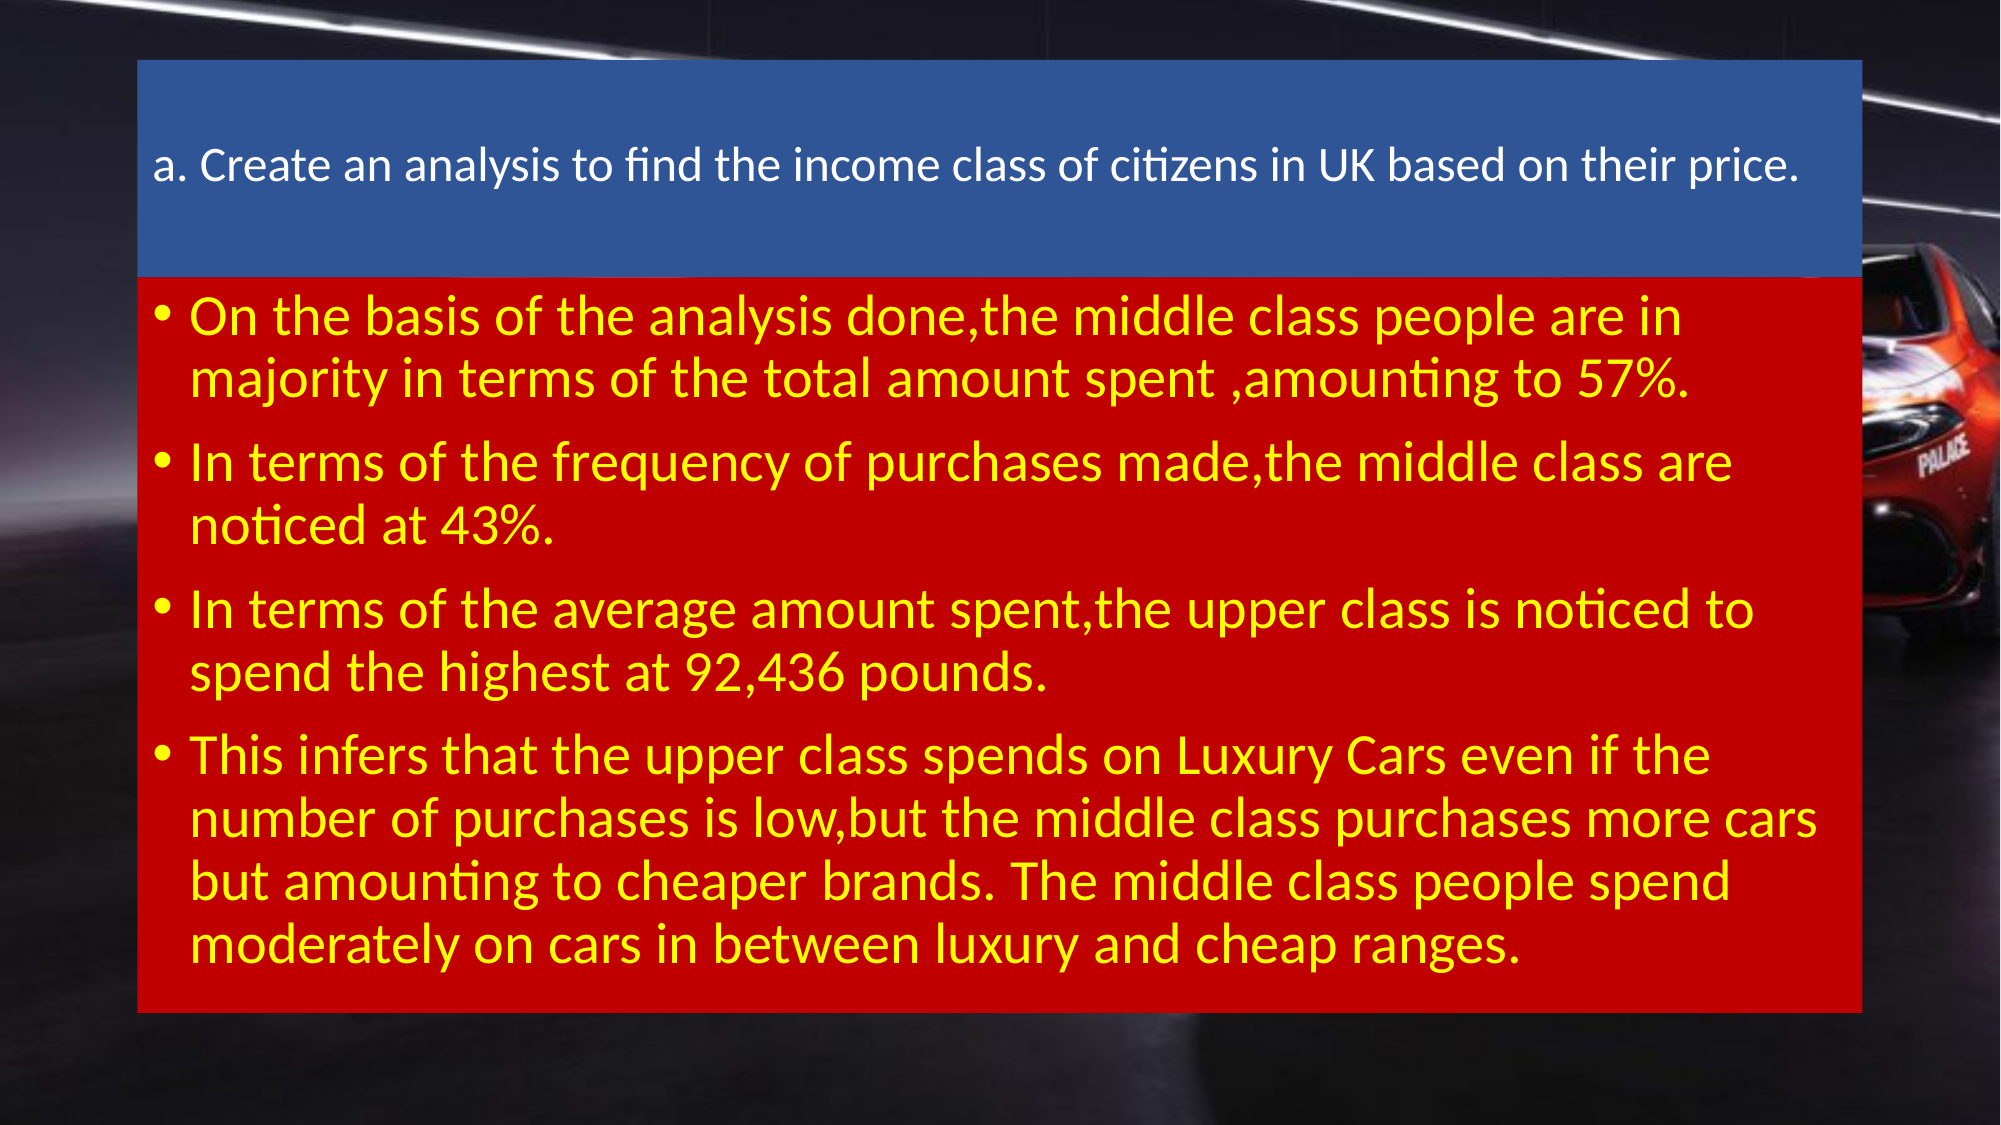

# a. Create an analysis to find the income class of citizens in UK based on their price.
On the basis of the analysis done,the middle class people are in majority in terms of the total amount spent ,amounting to 57%.
In terms of the frequency of purchases made,the middle class are noticed at 43%.
In terms of the average amount spent,the upper class is noticed to spend the highest at 92,436 pounds.
This infers that the upper class spends on Luxury Cars even if the number of purchases is low,but the middle class purchases more cars but amounting to cheaper brands. The middle class people spend moderately on cars in between luxury and cheap ranges.